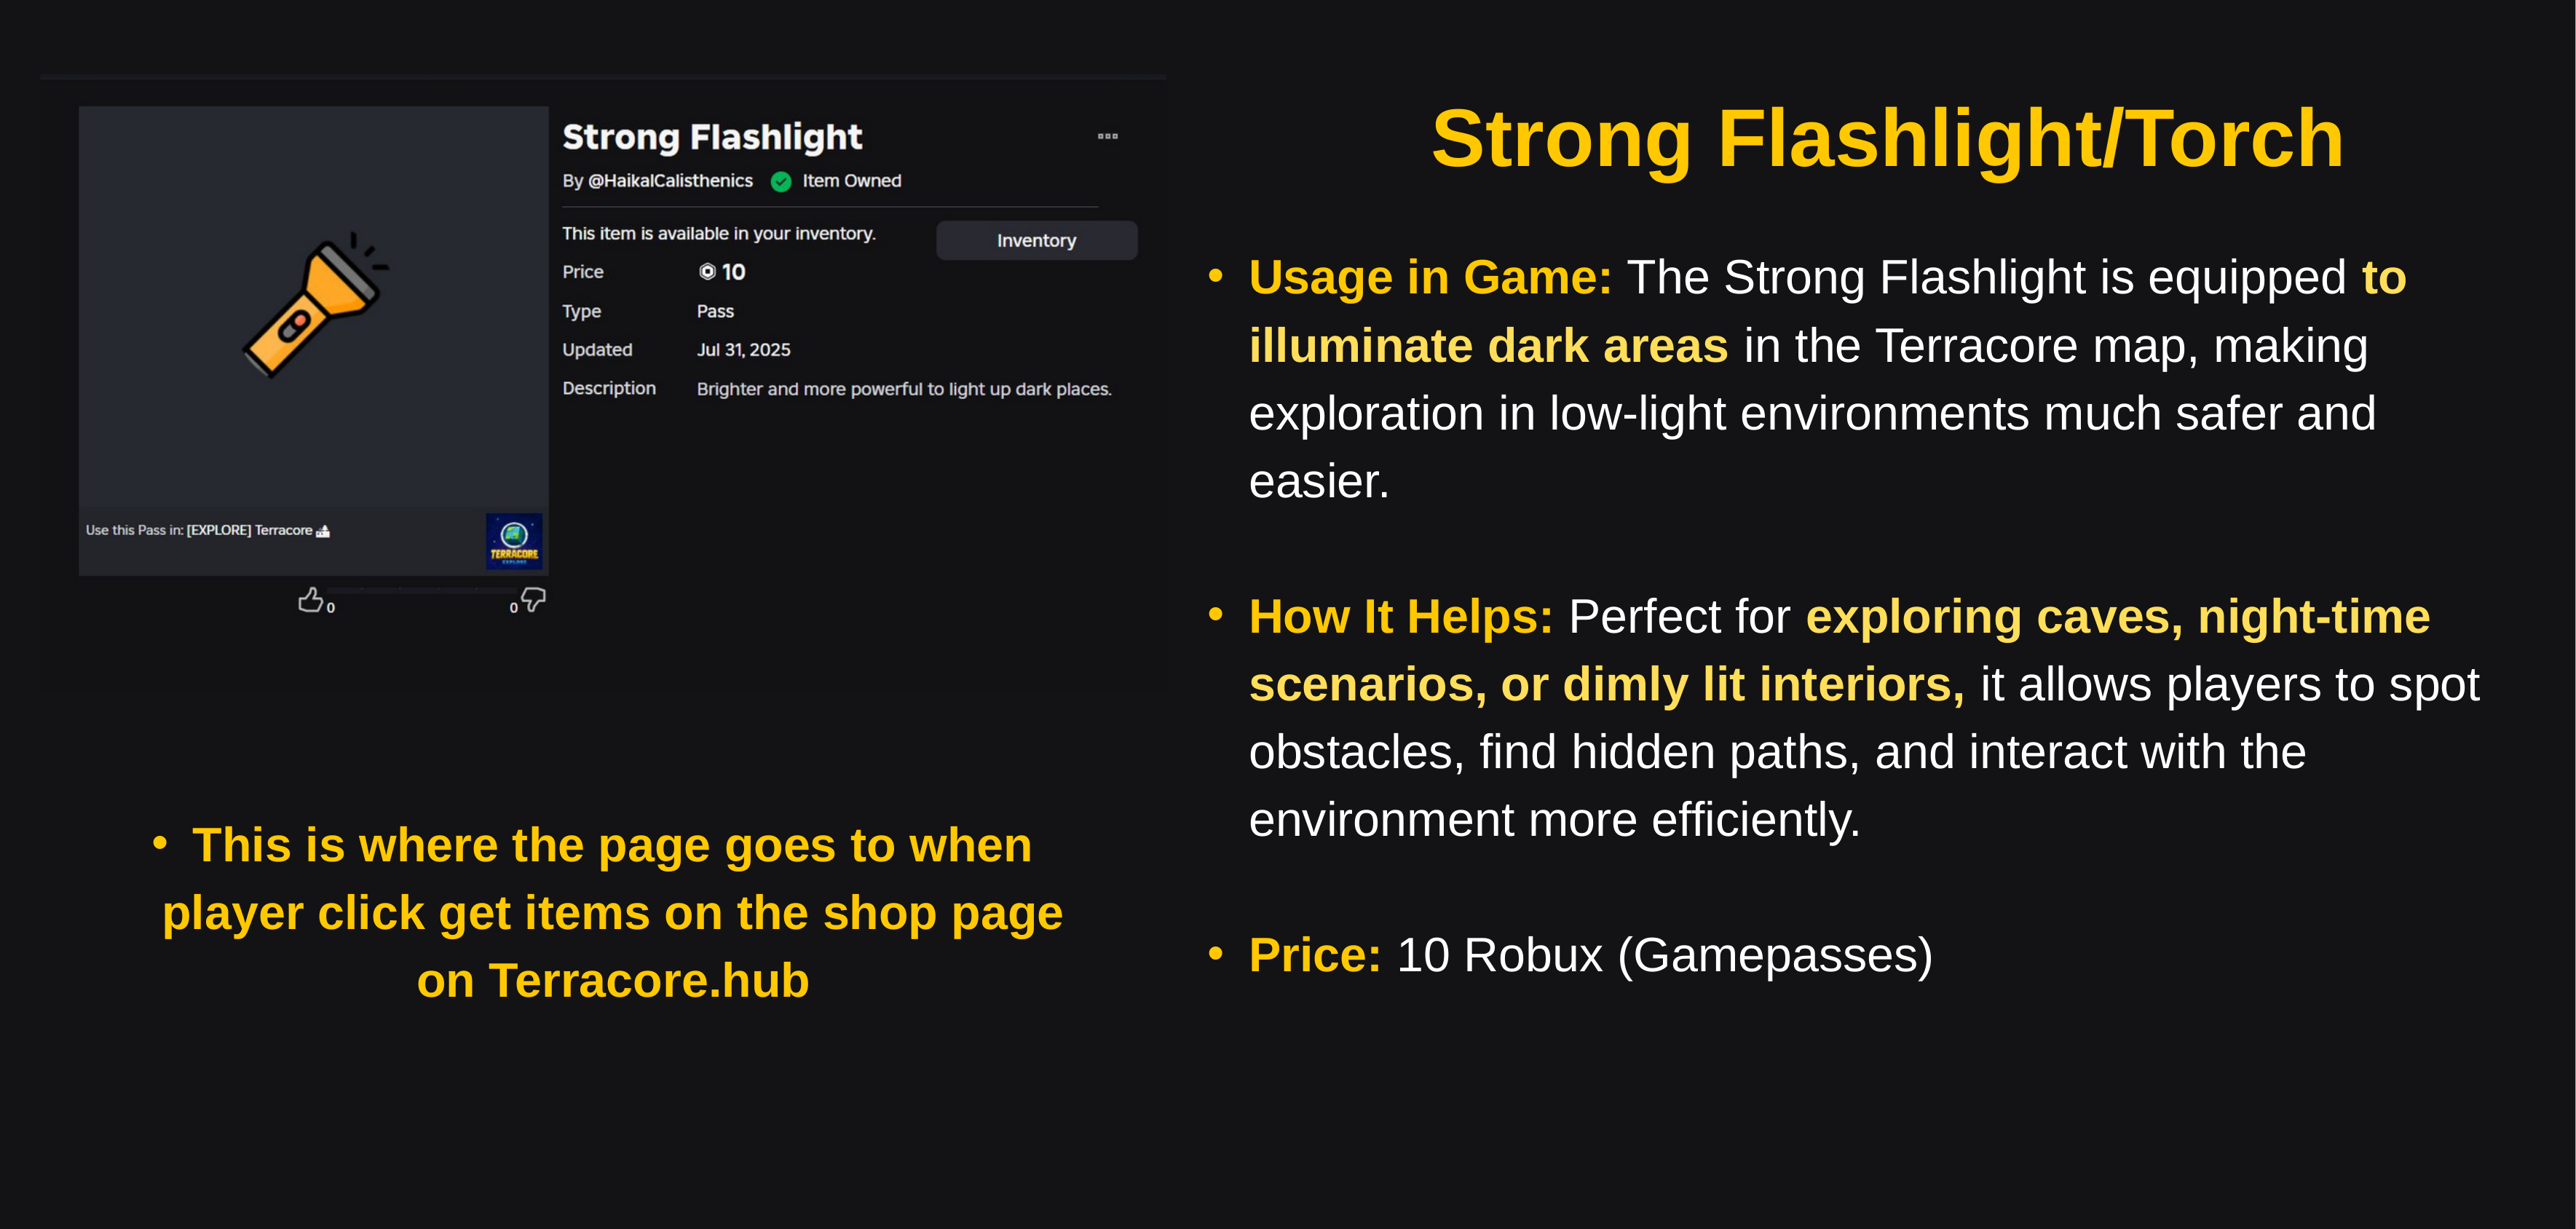

Strong Flashlight/Torch

Usage in Game: The Strong Flashlight is equipped to illuminate dark areas in the Terracore map, making exploration in low-light environments much safer and easier.

How It Helps: Perfect for exploring caves, night-time scenarios, or dimly lit interiors, it allows players to spot obstacles, find hidden paths, and interact with the environment more efficiently.

Price: 10 Robux (Gamepasses)

This is where the page goes to when player click get items on the shop page on Terracore.hub